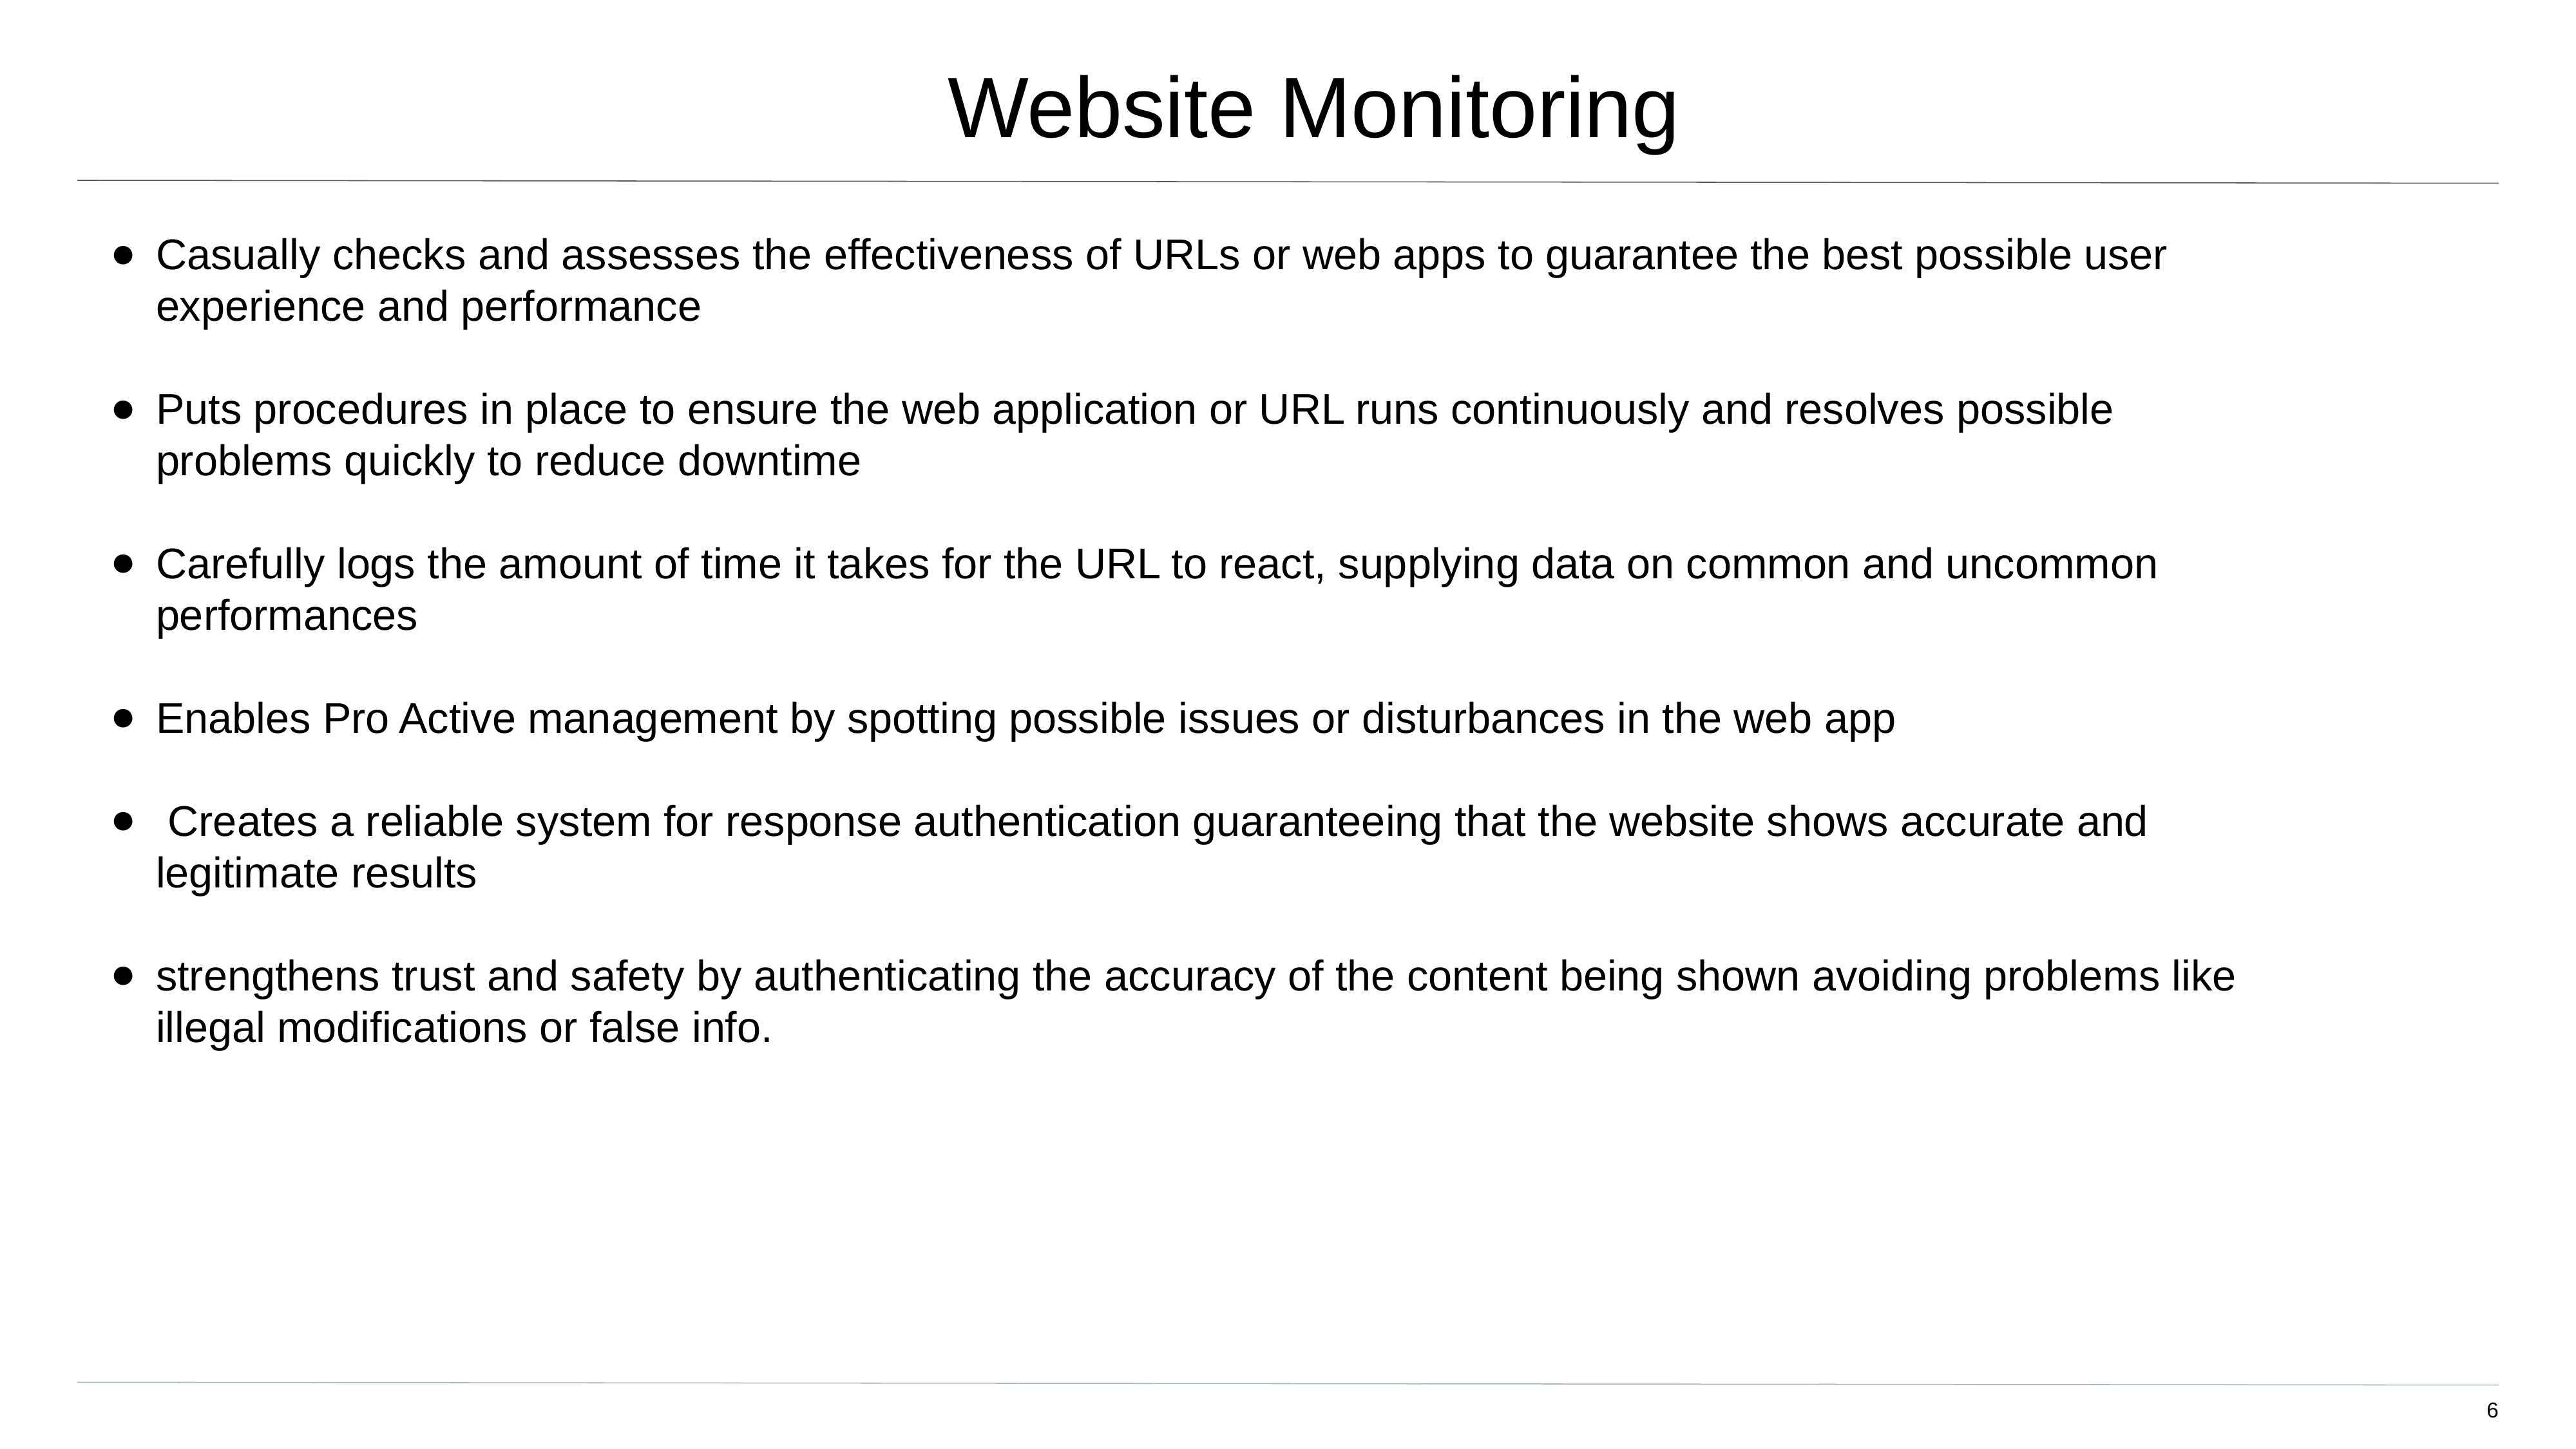

# Website Monitoring
Casually checks and assesses the effectiveness of URLs or web apps to guarantee the best possible user experience and performance

Puts procedures in place to ensure the web application or URL runs continuously and resolves possible problems quickly to reduce downtime

Carefully logs the amount of time it takes for the URL to react, supplying data on common and uncommon performances

Enables Pro Active management by spotting possible issues or disturbances in the web app

 Creates a reliable system for response authentication guaranteeing that the website shows accurate and legitimate results

strengthens trust and safety by authenticating the accuracy of the content being shown avoiding problems like illegal modifications or false info.
6